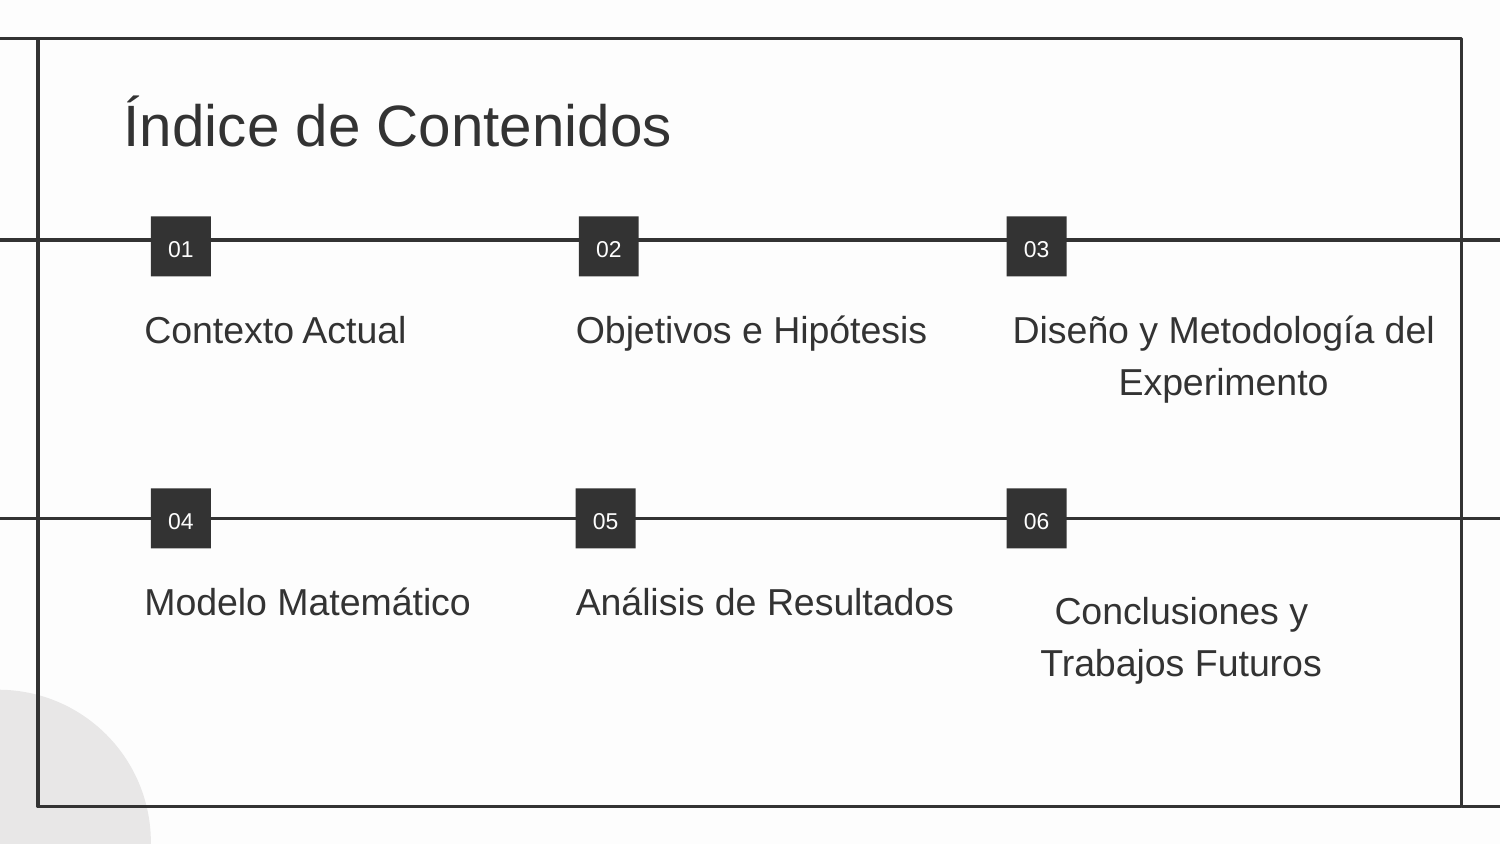

# Índice de Contenidos
01
02
03
Diseño y Metodología del Experimento
Contexto Actual
Objetivos e Hipótesis
04
05
06
Conclusiones y Trabajos Futuros
Modelo Matemático
Análisis de Resultados